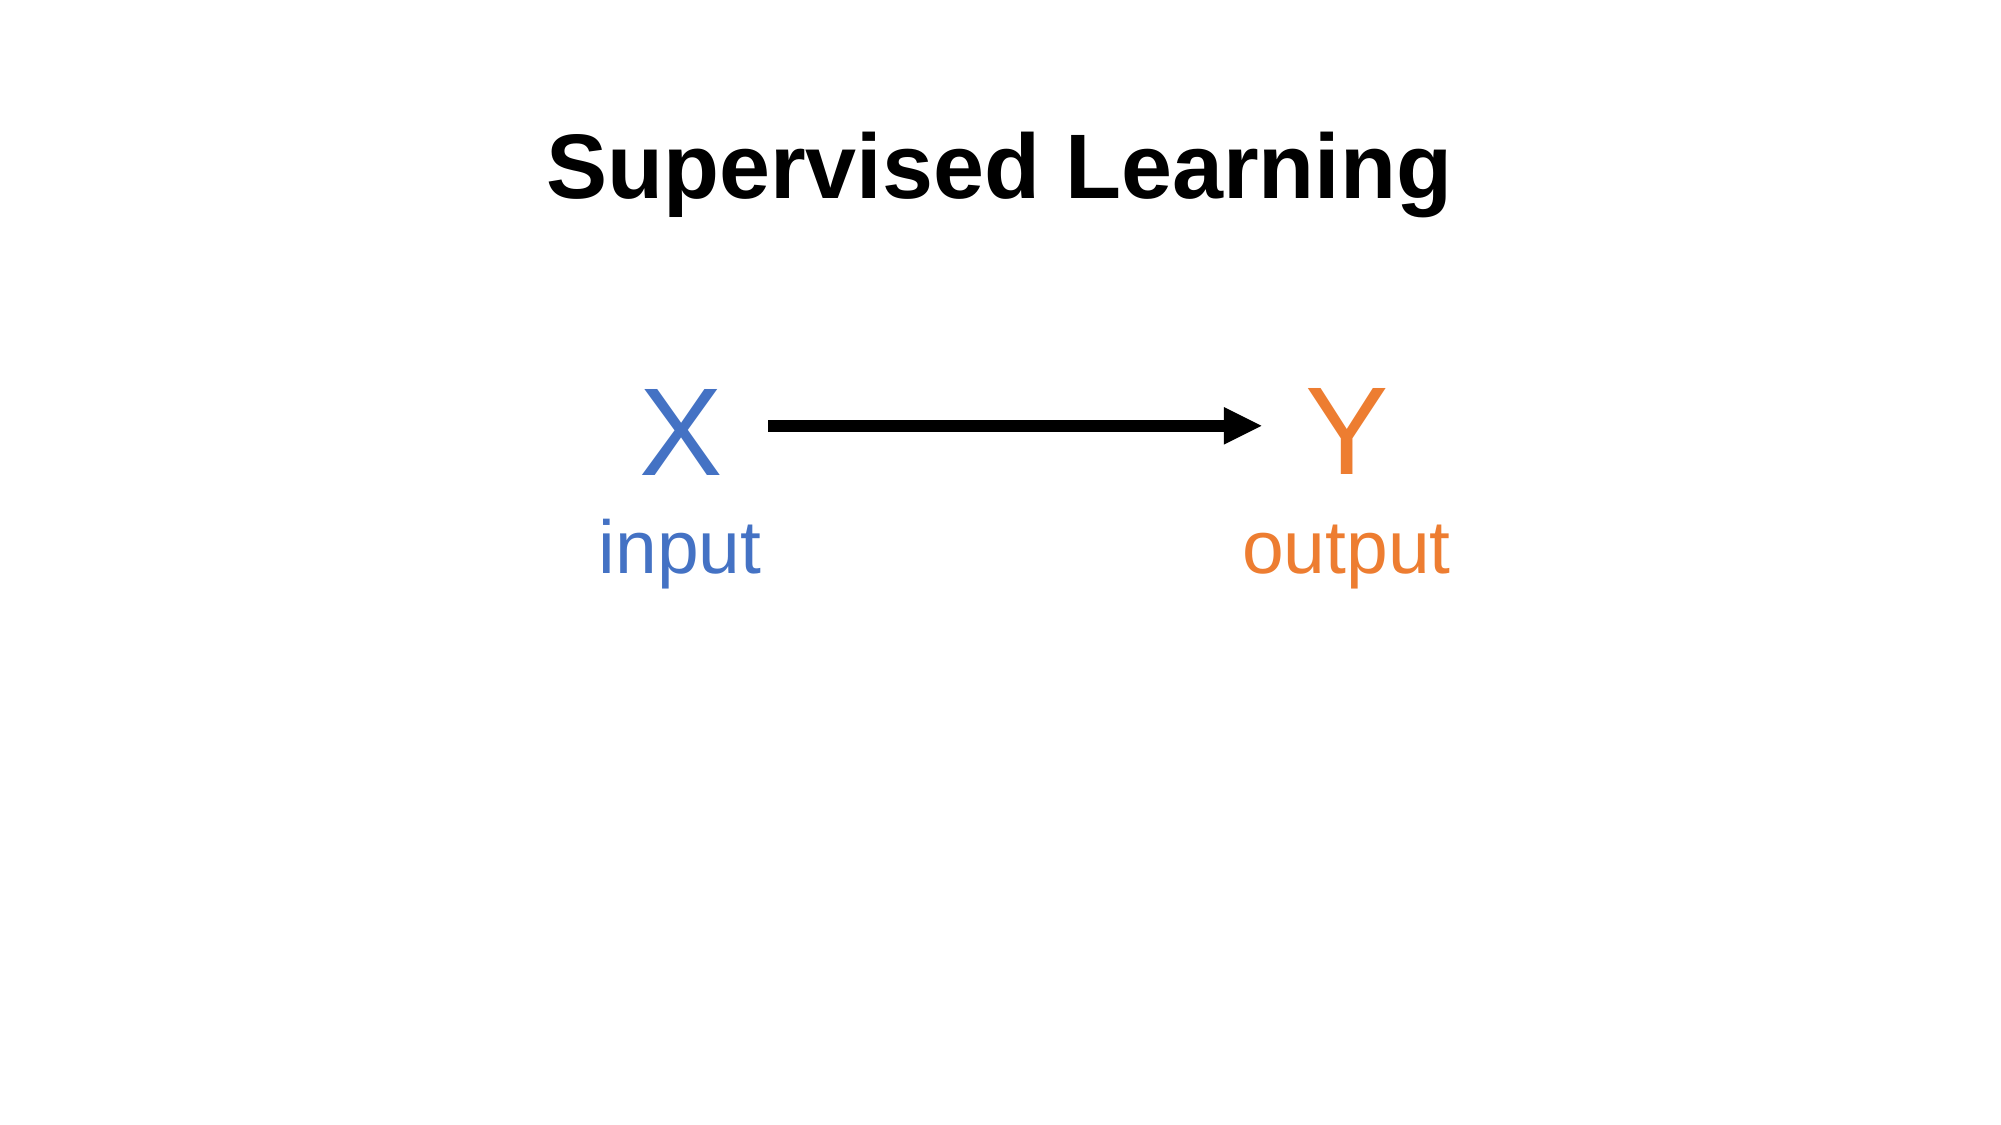

# Supervised Learning
Y
X
input
output